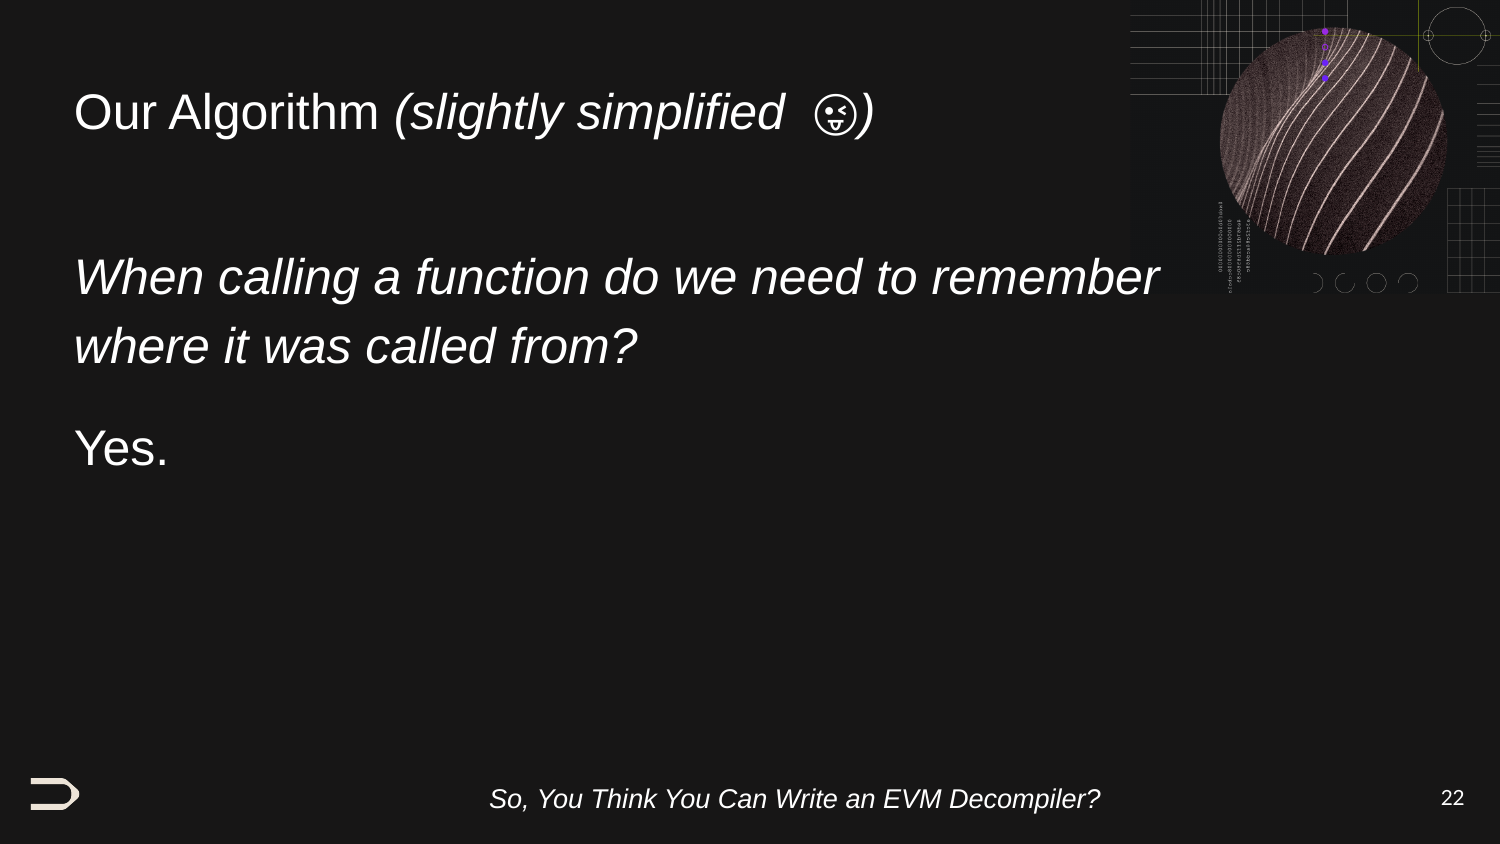

# Our Algorithm (slightly simplified  😜)

When calling a function do we need to remember where it was called from?
Yes.
22